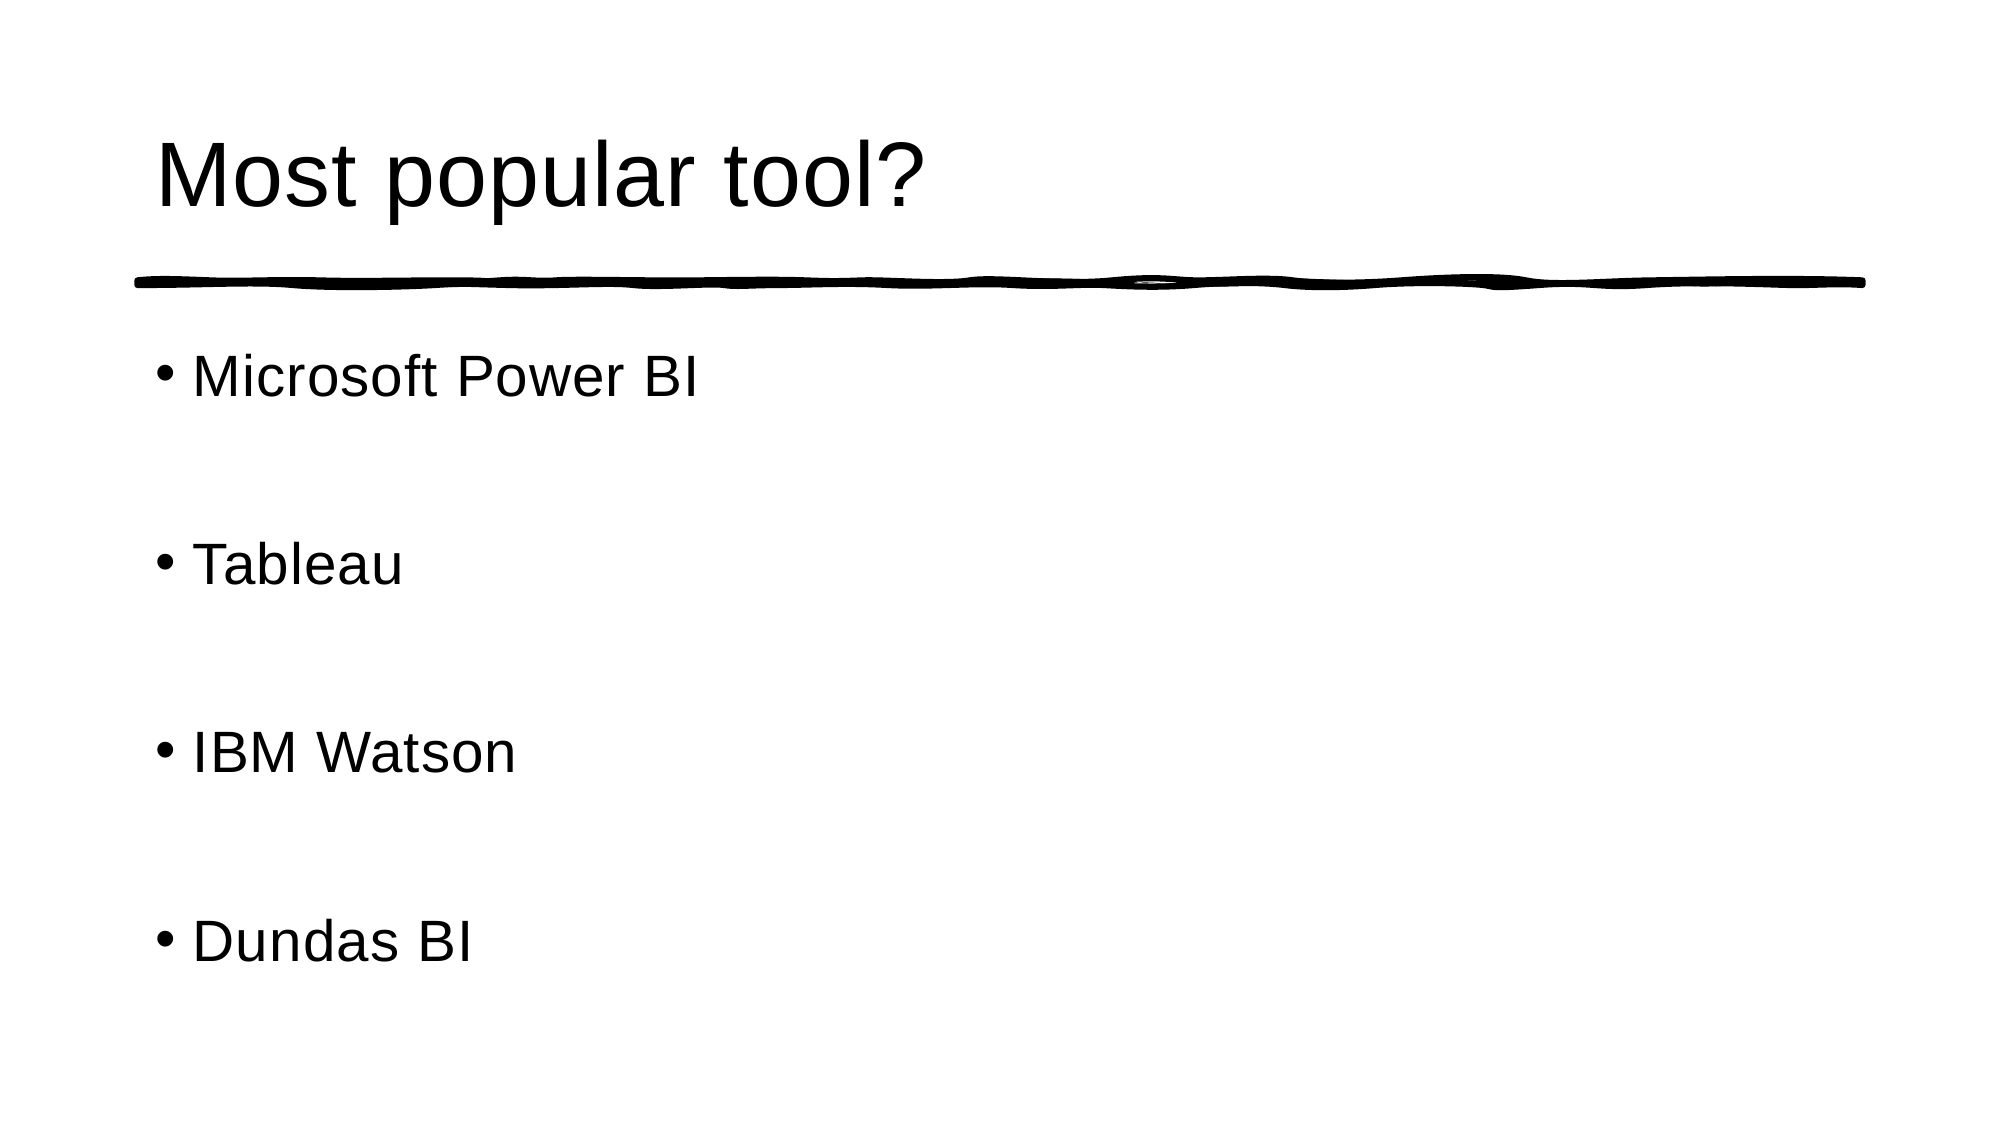

# Most popular tool?
Microsoft Power BI

Tableau

IBM Watson

Dundas BI